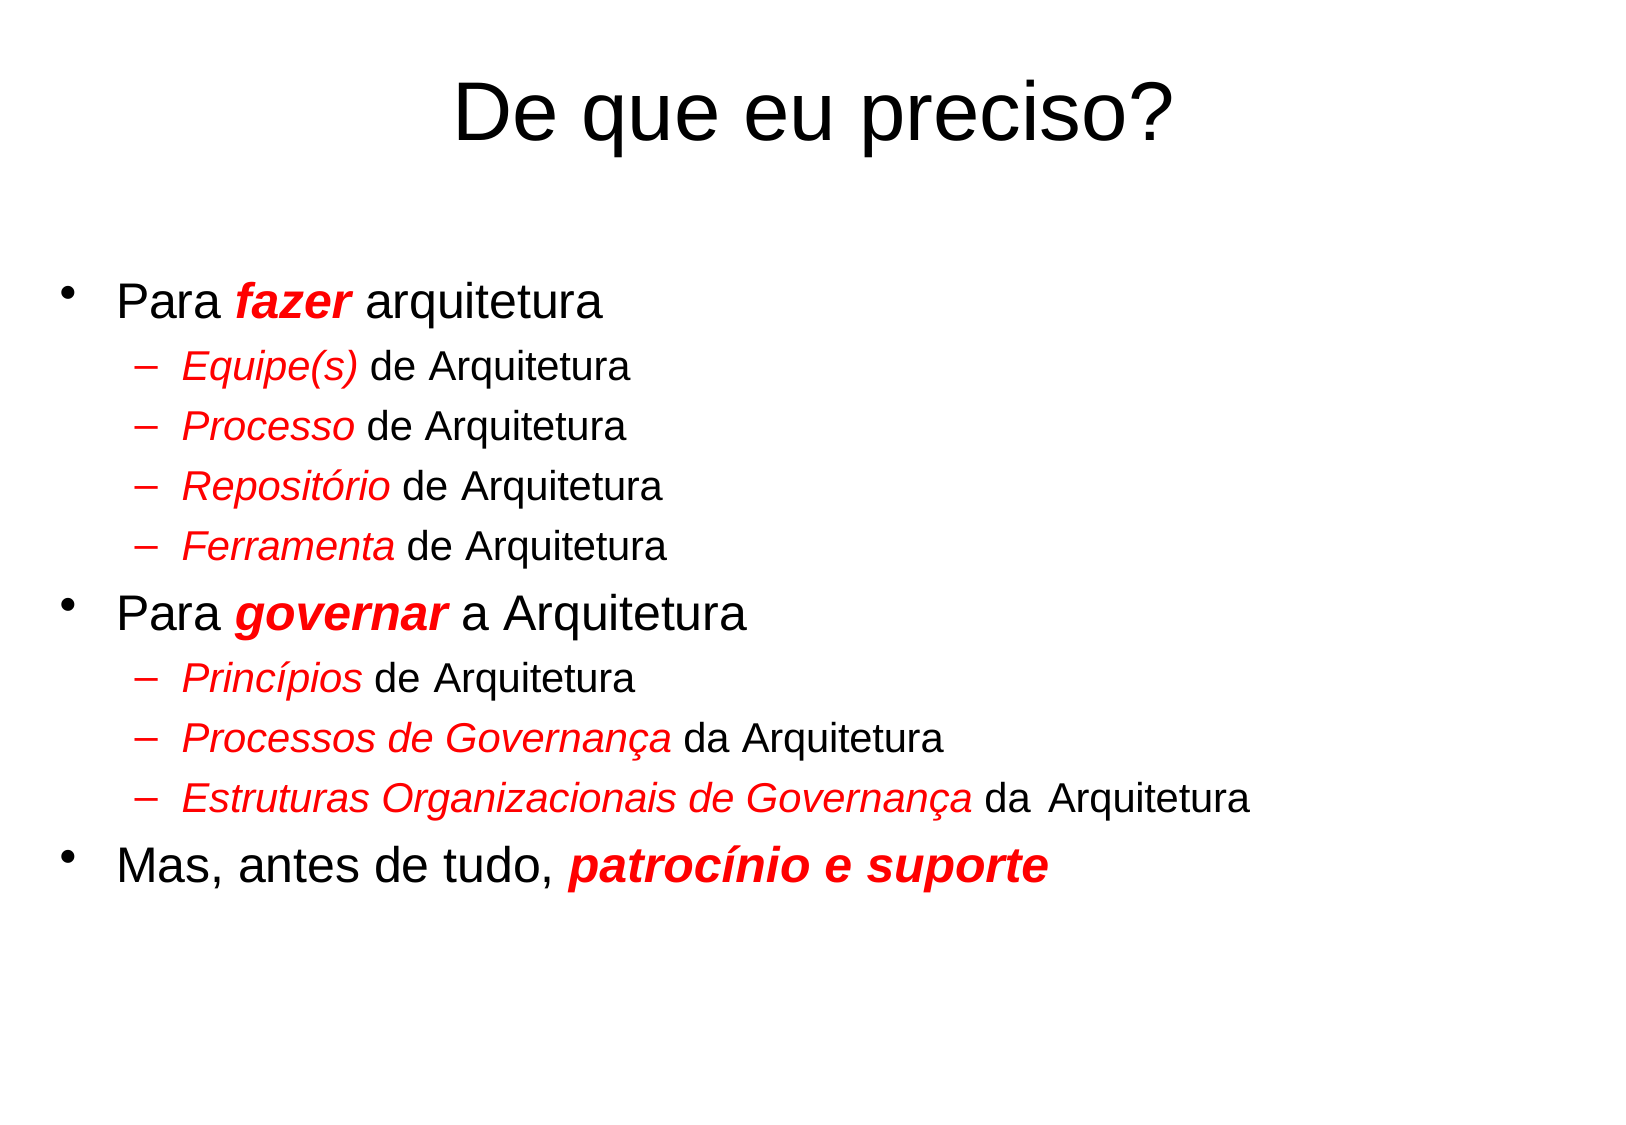

# De que eu preciso?
Para fazer arquitetura
Equipe(s) de Arquitetura
Processo de Arquitetura
Repositório de Arquitetura
Ferramenta de Arquitetura
Para governar a Arquitetura
Princípios de Arquitetura
Processos de Governança da Arquitetura
Estruturas Organizacionais de Governança da Arquitetura
Mas, antes de tudo, patrocínio e suporte